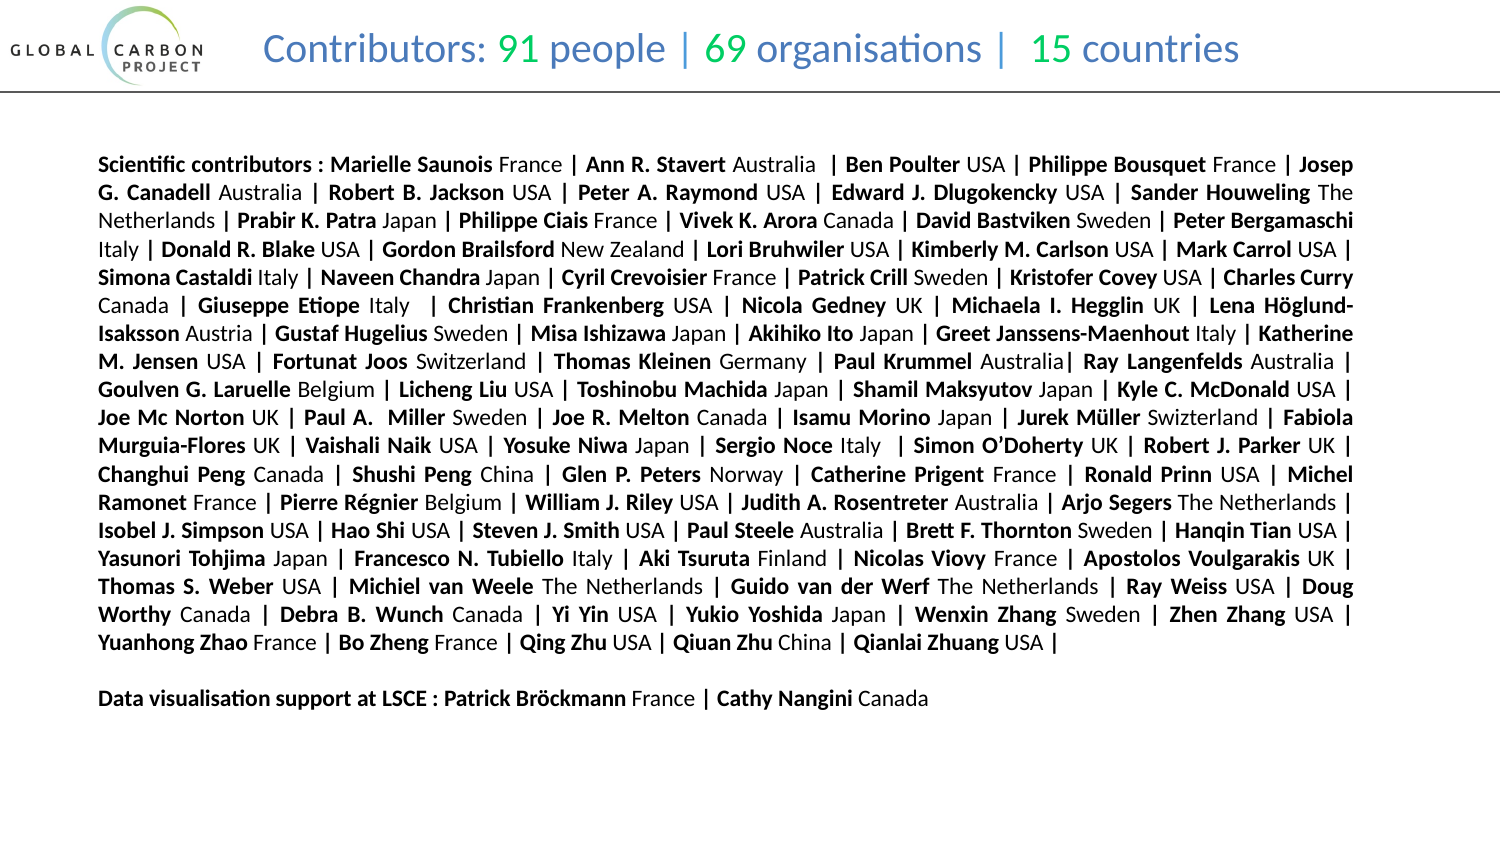

# Contributors: 91 people | 69 organisations |  15 countries
Scientific contributors : Marielle Saunois France | Ann R. Stavert Australia  | Ben Poulter USA | Philippe Bousquet France | Josep G. Canadell Australia | Robert B. Jackson USA | Peter A. Raymond USA | Edward J. Dlugokencky USA | Sander Houweling The Netherlands | Prabir K. Patra Japan | Philippe Ciais France | Vivek K. Arora Canada | David Bastviken Sweden | Peter Bergamaschi Italy | Donald R. Blake USA | Gordon Brailsford New Zealand | Lori Bruhwiler USA | Kimberly M. Carlson USA | Mark Carrol USA | Simona Castaldi Italy | Naveen Chandra Japan | Cyril Crevoisier France | Patrick Crill Sweden | Kristofer Covey USA | Charles Curry Canada | Giuseppe Etiope Italy  | Christian Frankenberg USA | Nicola Gedney UK | Michaela I. Hegglin UK | Lena Höglund-Isaksson Austria | Gustaf Hugelius Sweden | Misa Ishizawa Japan | Akihiko Ito Japan | Greet Janssens-Maenhout Italy | Katherine M. Jensen USA | Fortunat Joos Switzerland | Thomas Kleinen Germany | Paul Krummel Australia| Ray Langenfelds Australia | Goulven G. Laruelle Belgium | Licheng Liu USA | Toshinobu Machida Japan | Shamil Maksyutov Japan | Kyle C. McDonald USA | Joe Mc Norton UK | Paul A.  Miller Sweden | Joe R. Melton Canada | Isamu Morino Japan | Jurek Müller Swizterland | Fabiola Murguia-Flores UK | Vaishali Naik USA | Yosuke Niwa Japan | Sergio Noce Italy  | Simon O’Doherty UK | Robert J. Parker UK | Changhui Peng Canada | Shushi Peng China | Glen P. Peters Norway | Catherine Prigent France | Ronald Prinn USA | Michel Ramonet France | Pierre Régnier Belgium | William J. Riley USA | Judith A. Rosentreter Australia | Arjo Segers The Netherlands | Isobel J. Simpson USA | Hao Shi USA | Steven J. Smith USA | Paul Steele Australia | Brett F. Thornton Sweden | Hanqin Tian USA | Yasunori Tohjima Japan | Francesco N. Tubiello Italy | Aki Tsuruta Finland | Nicolas Viovy France | Apostolos Voulgarakis UK | Thomas S. Weber USA | Michiel van Weele The Netherlands | Guido van der Werf The Netherlands | Ray Weiss USA | Doug Worthy Canada | Debra B. Wunch Canada | Yi Yin USA | Yukio Yoshida Japan | Wenxin Zhang Sweden | Zhen Zhang USA | Yuanhong Zhao France | Bo Zheng France | Qing Zhu USA | Qiuan Zhu China | Qianlai Zhuang USA |

Data visualisation support at LSCE : Patrick Bröckmann France | Cathy Nangini Canada